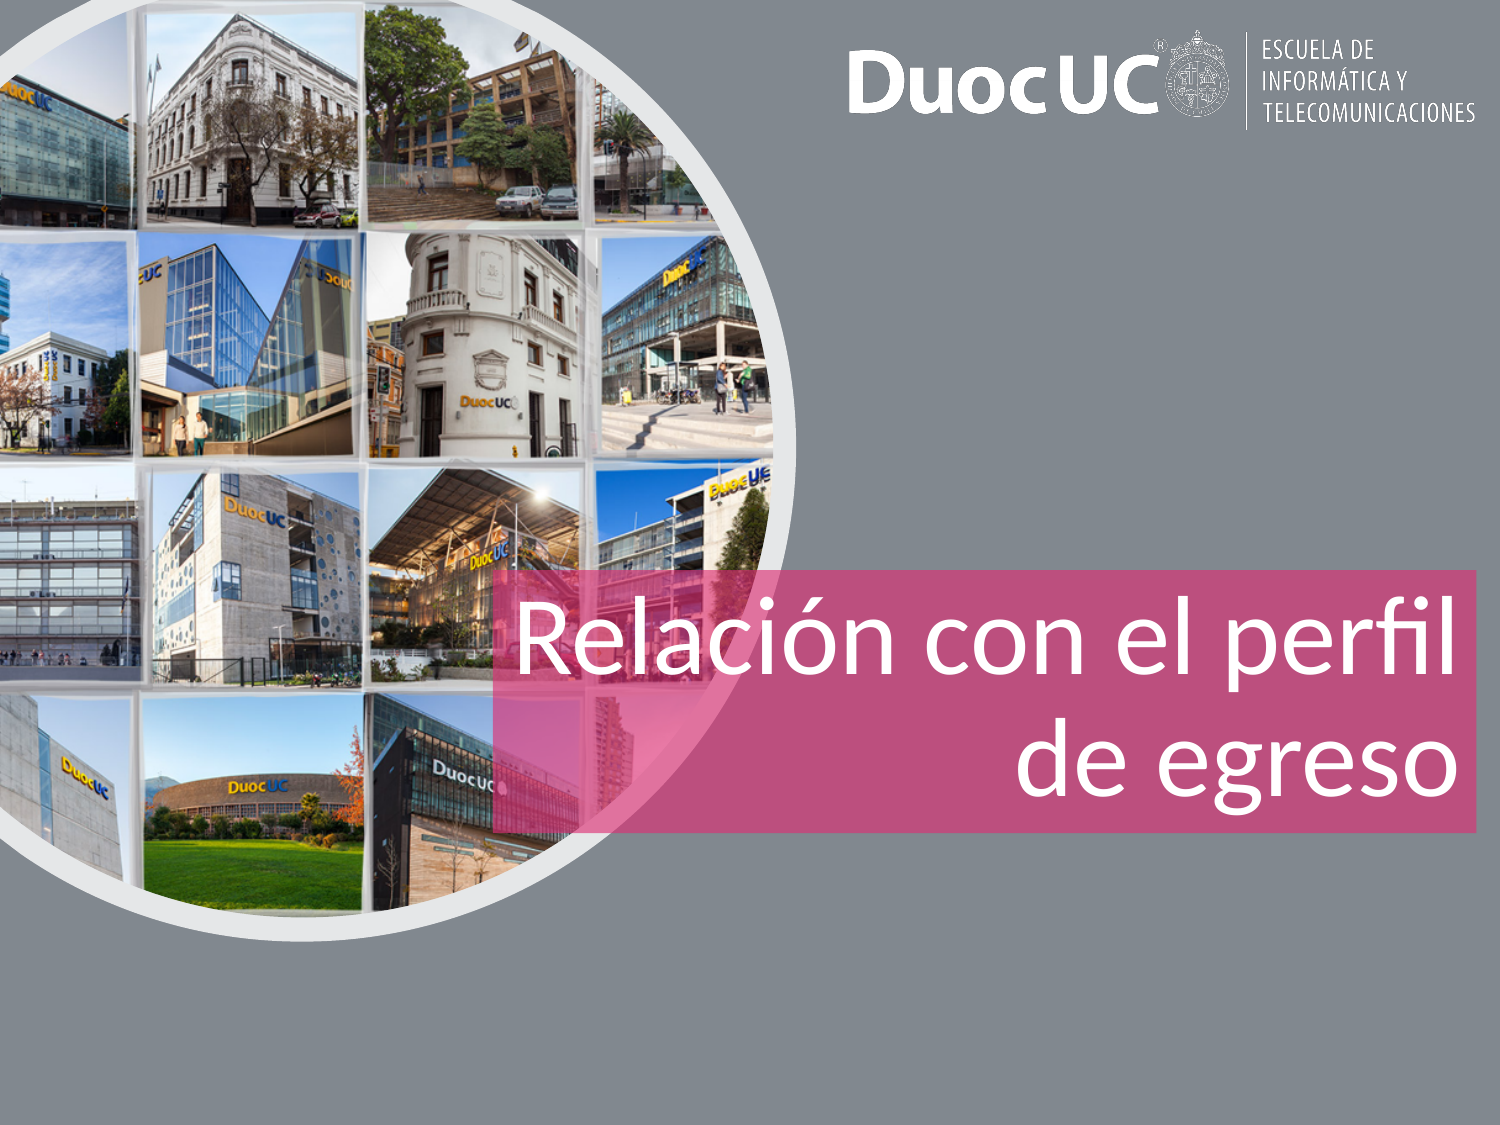

# Relación con el perfil de egreso